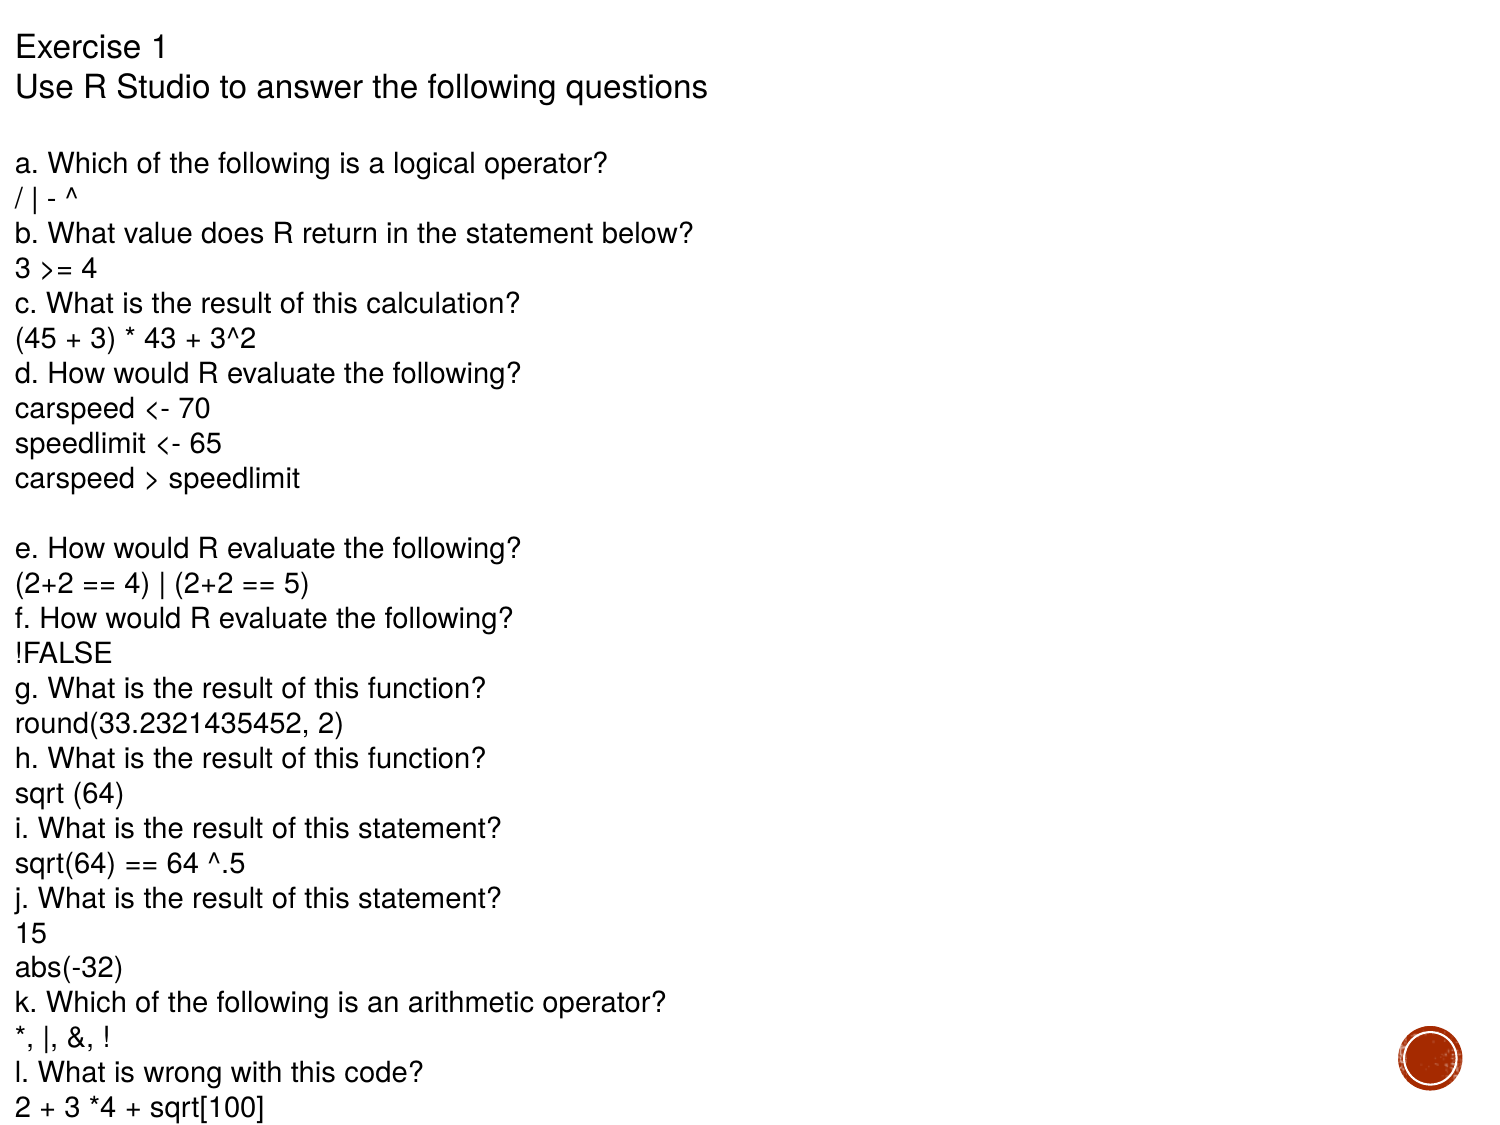

Exercise 1
Use R Studio to answer the following questions

a. Which of the following is a logical operator?
/ | - ^
b. What value does R return in the statement below?
3 >= 4
c. What is the result of this calculation?
(45 + 3) * 43 + 3^2
d. How would R evaluate the following?
carspeed <- 70
speedlimit <- 65
carspeed > speedlimit

e. How would R evaluate the following?
(2+2 == 4) | (2+2 == 5)
f. How would R evaluate the following?
!FALSE
g. What is the result of this function?
round(33.2321435452, 2)
h. What is the result of this function?
sqrt (64)
i. What is the result of this statement?
sqrt(64) == 64 ^.5
j. What is the result of this statement?
15
abs(-32)
k. Which of the following is an arithmetic operator?
*, |, &, !
l. What is wrong with this code?
2 + 3 *4 + sqrt[100]